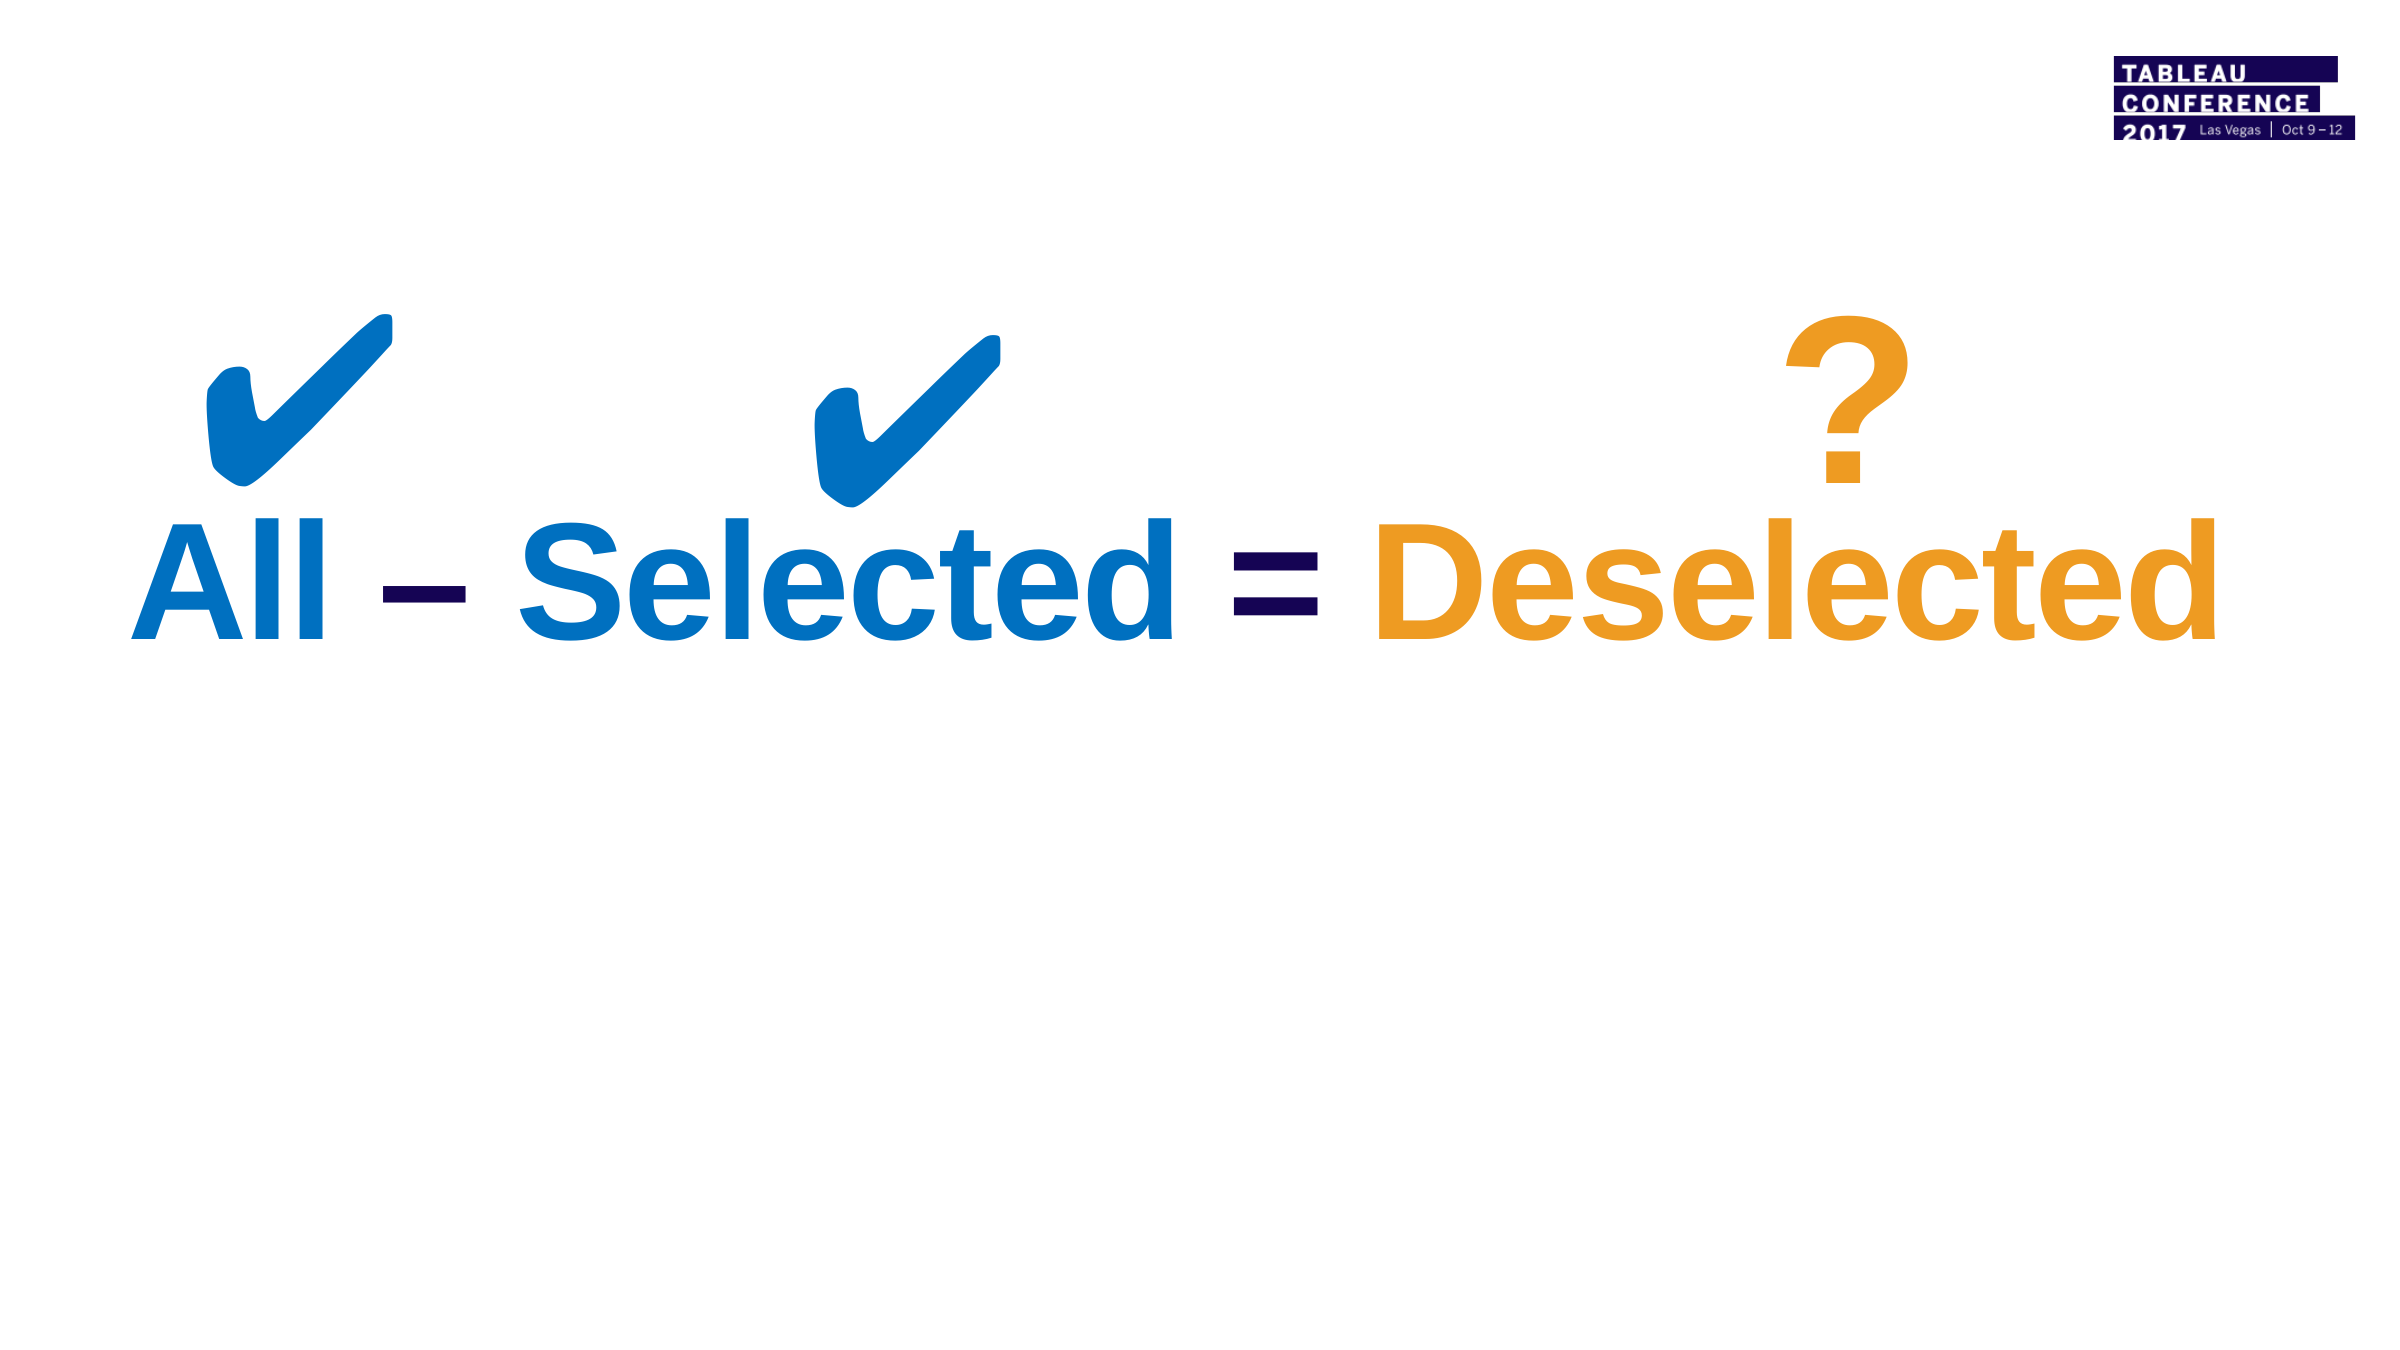

✔
?
✔
All – Selected = Deselected